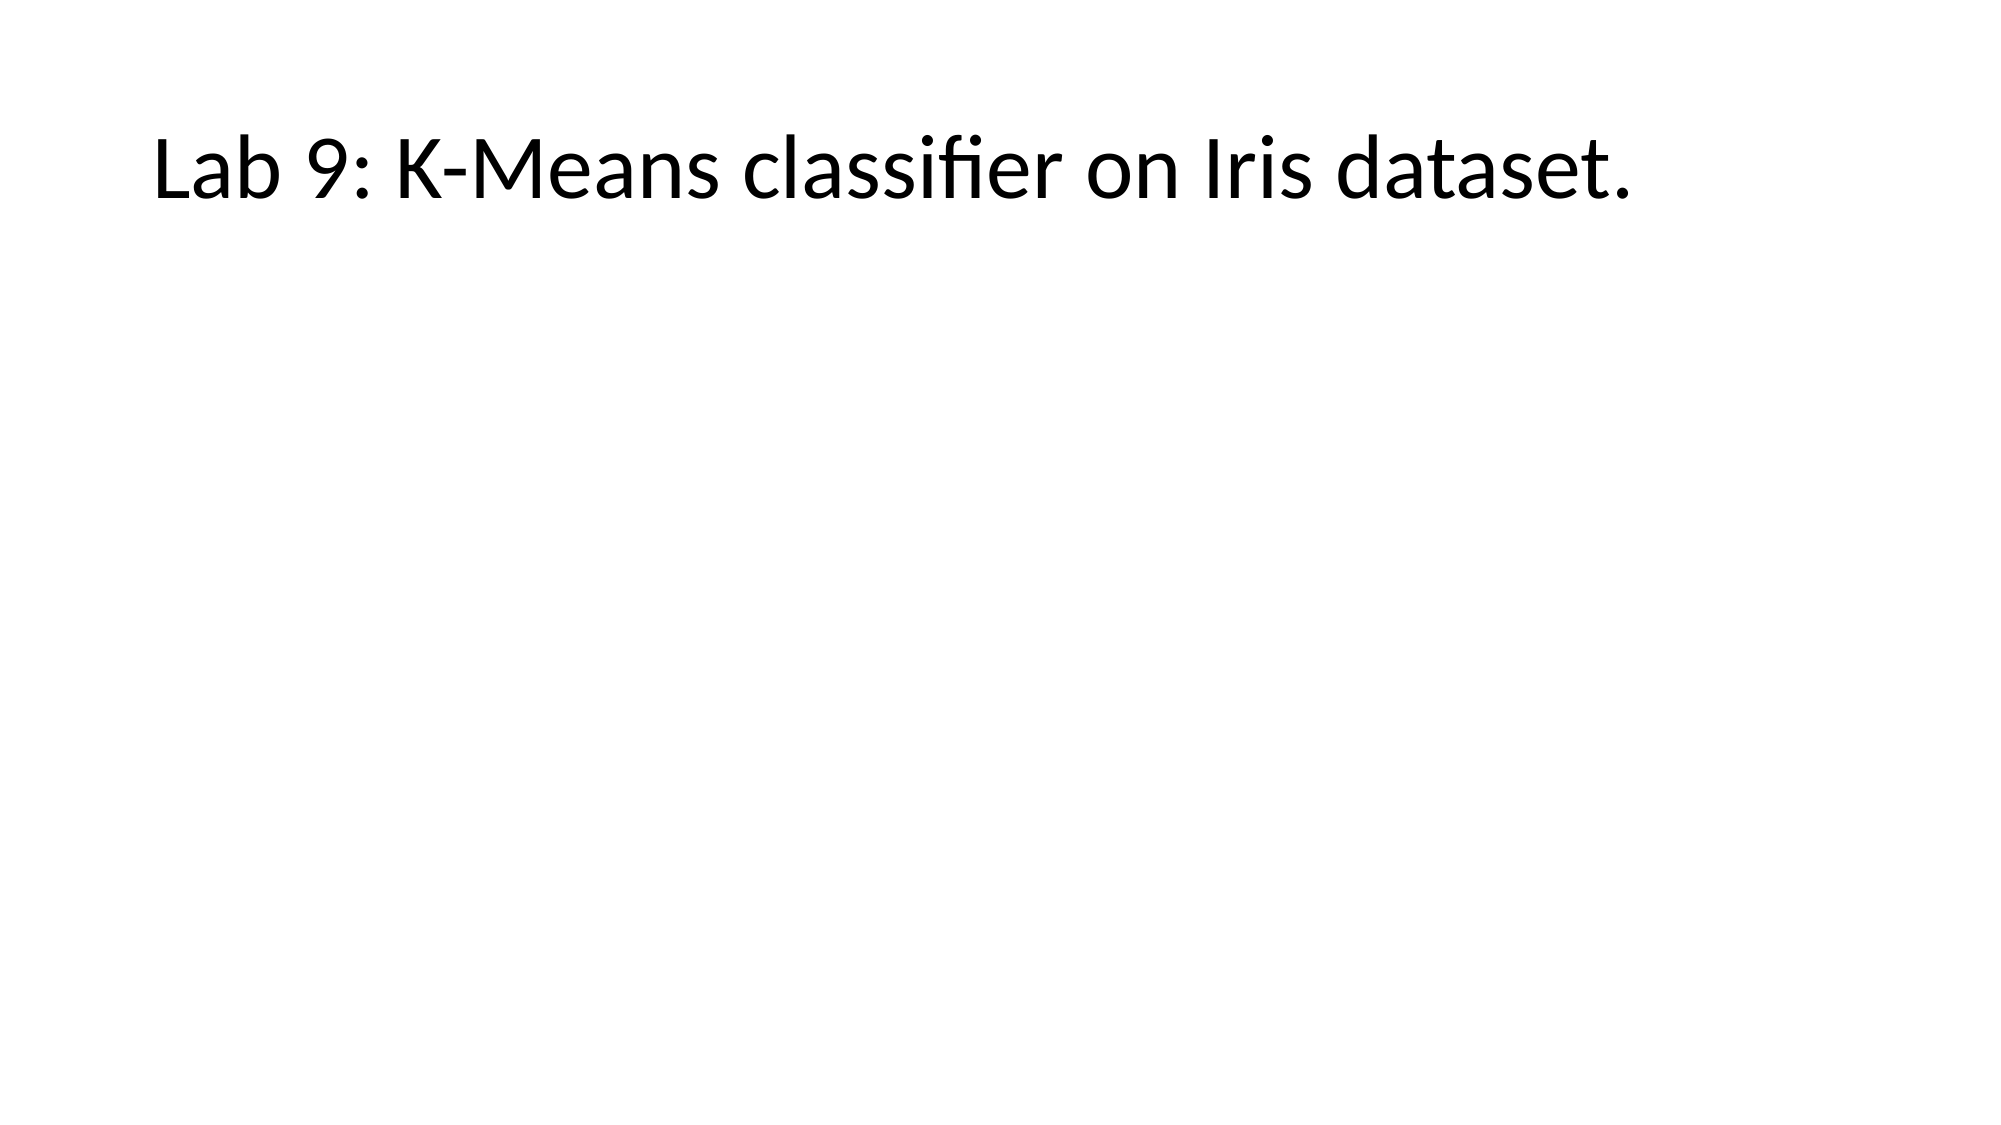

# Lab 9: K-Means classifier on Iris dataset.